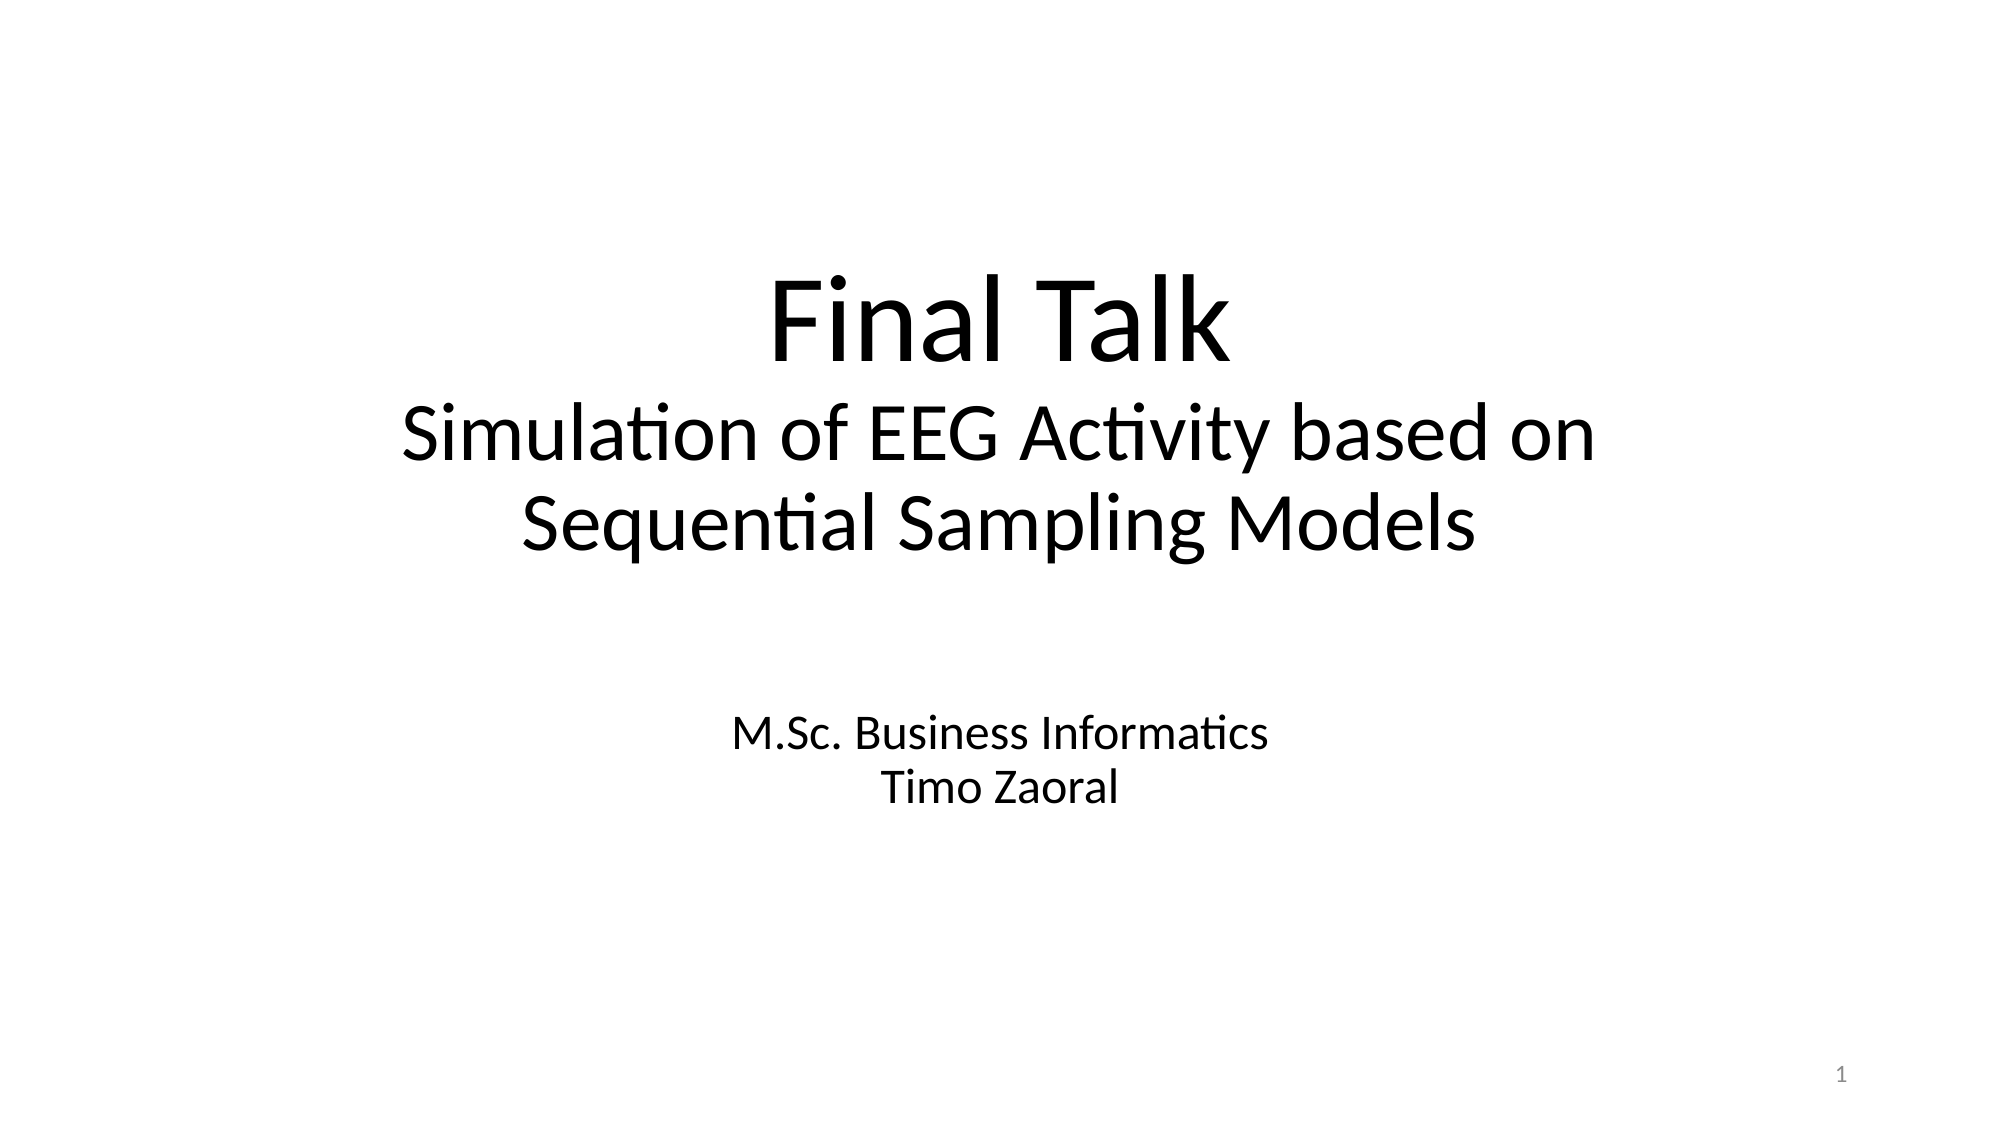

# Final Talk Simulation of EEG Activity based on Sequential Sampling Models
M.Sc. Business Informatics
Timo Zaoral

1